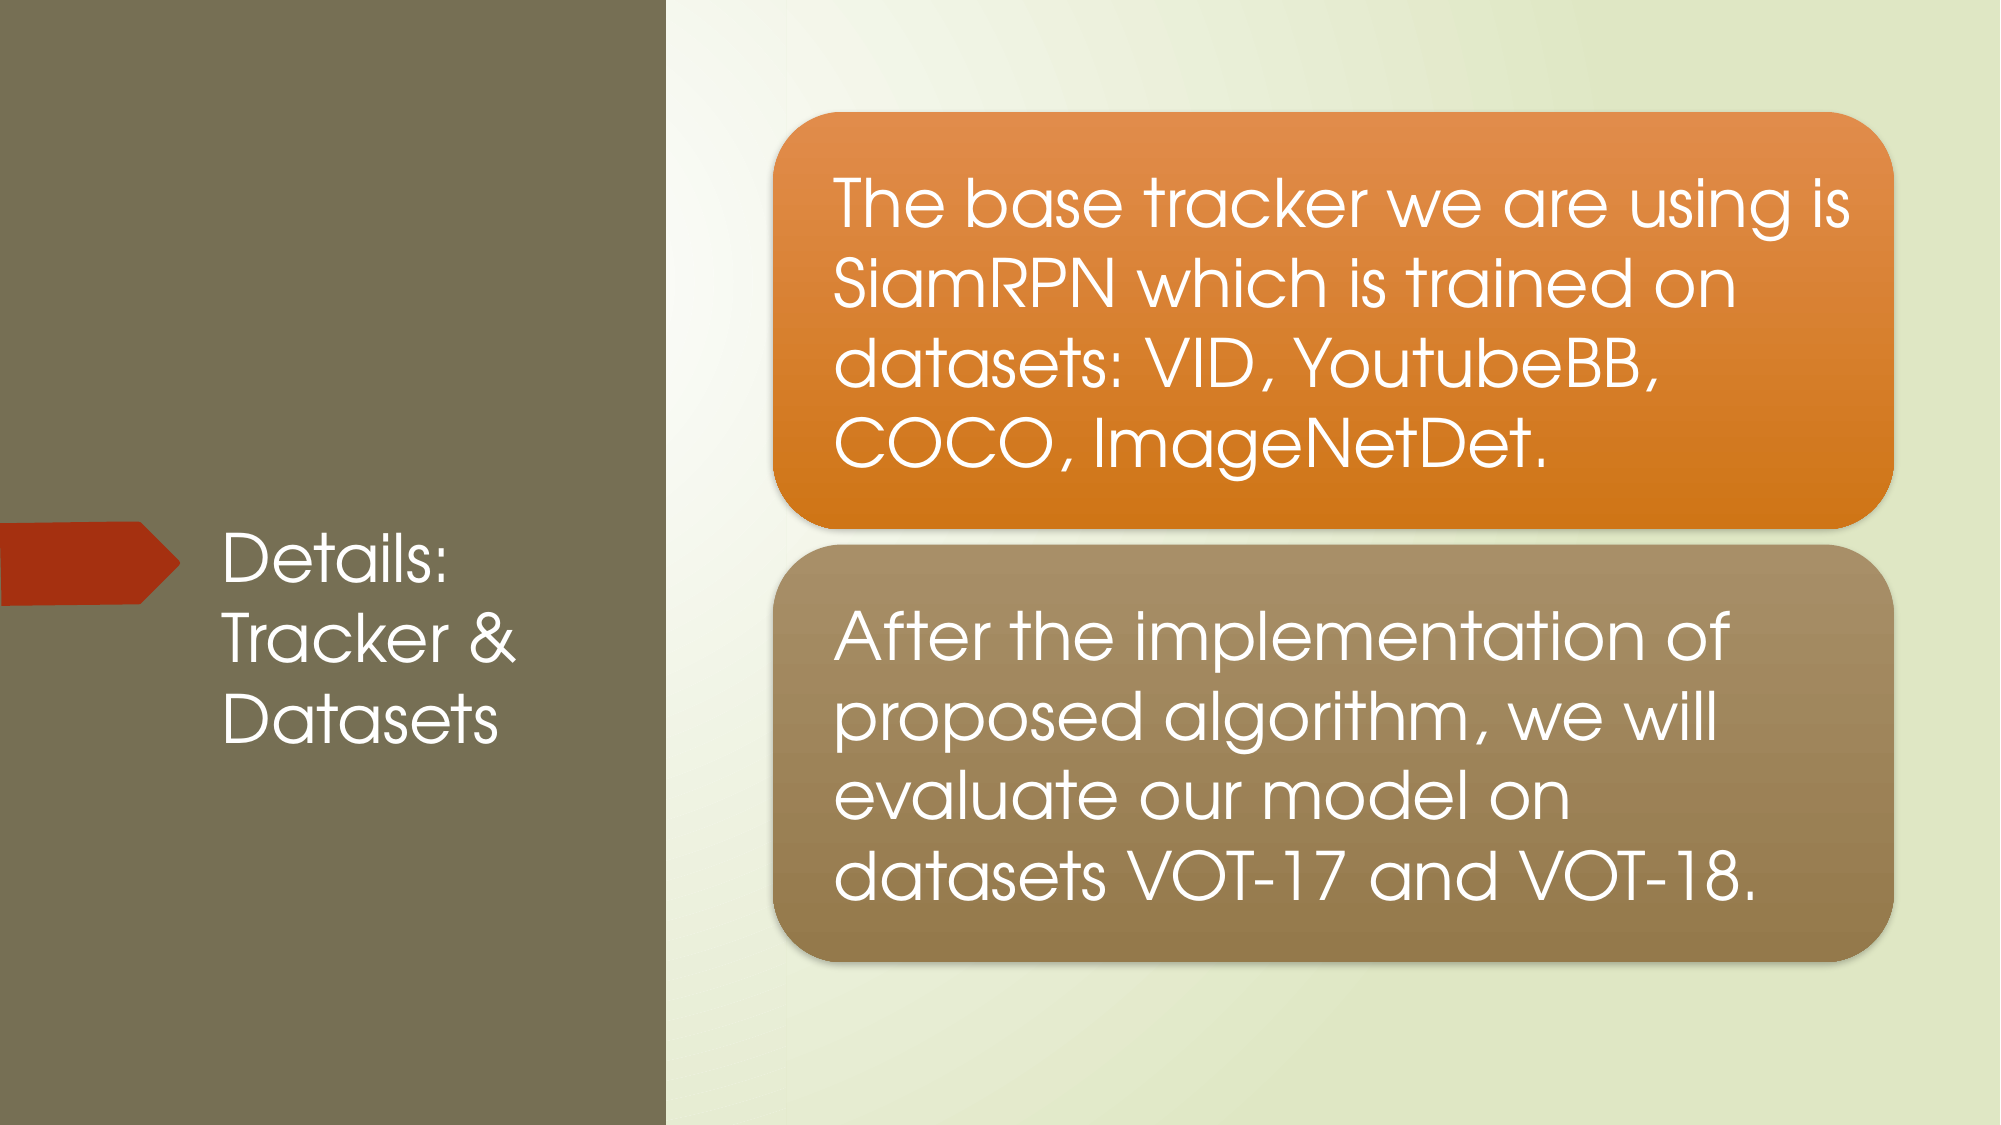

The base tracker we are using is SiamRPN which is trained on datasets: VID, YoutubeBB, COCO, ImageNetDet.
After the implementation of proposed algorithm, we will evaluate our model on datasets VOT-17 and VOT-18.
# Details: Tracker & Datasets